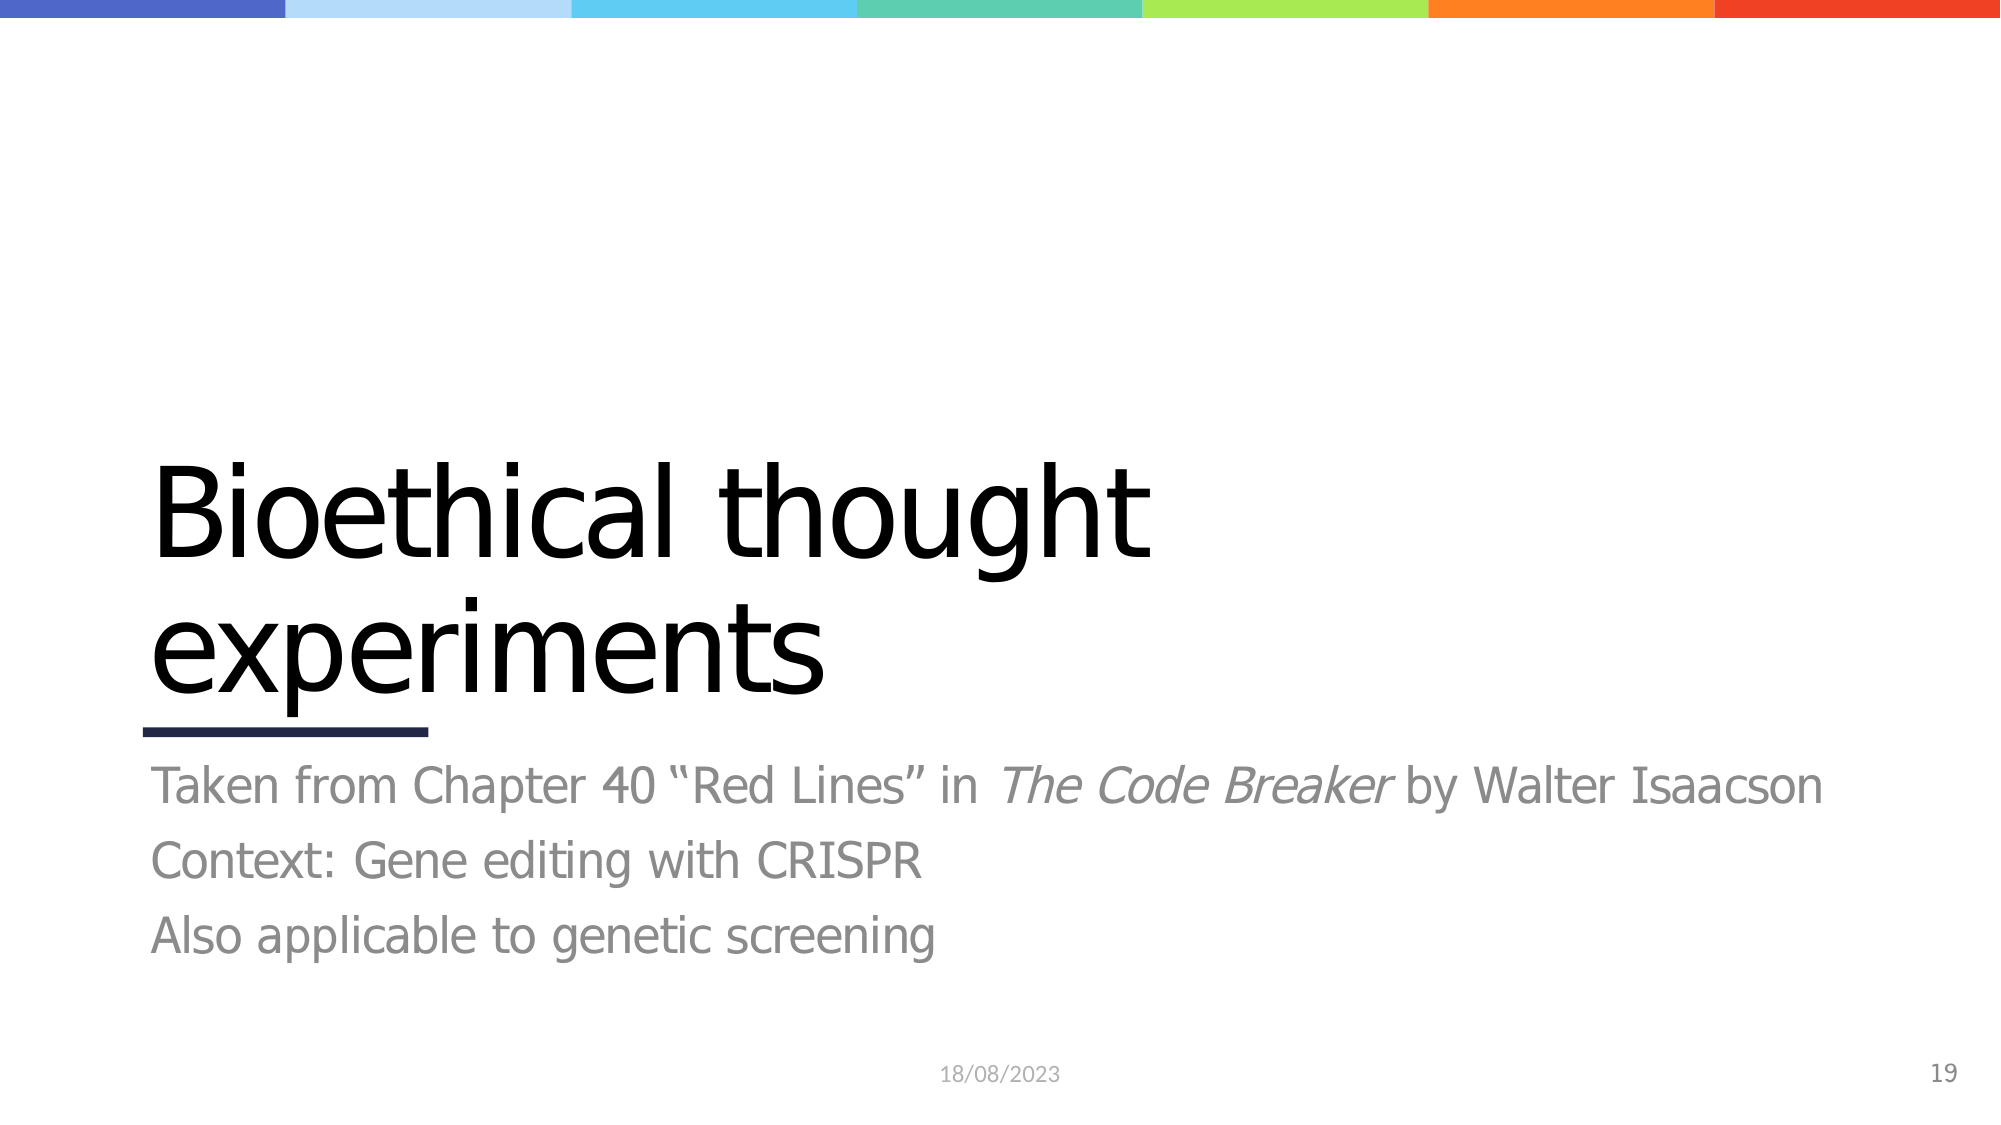

# Bioethical thought experiments
Taken from Chapter 40 “Red Lines” in The Code Breaker by Walter Isaacson
Context: Gene editing with CRISPR
Also applicable to genetic screening
18/08/2023
19